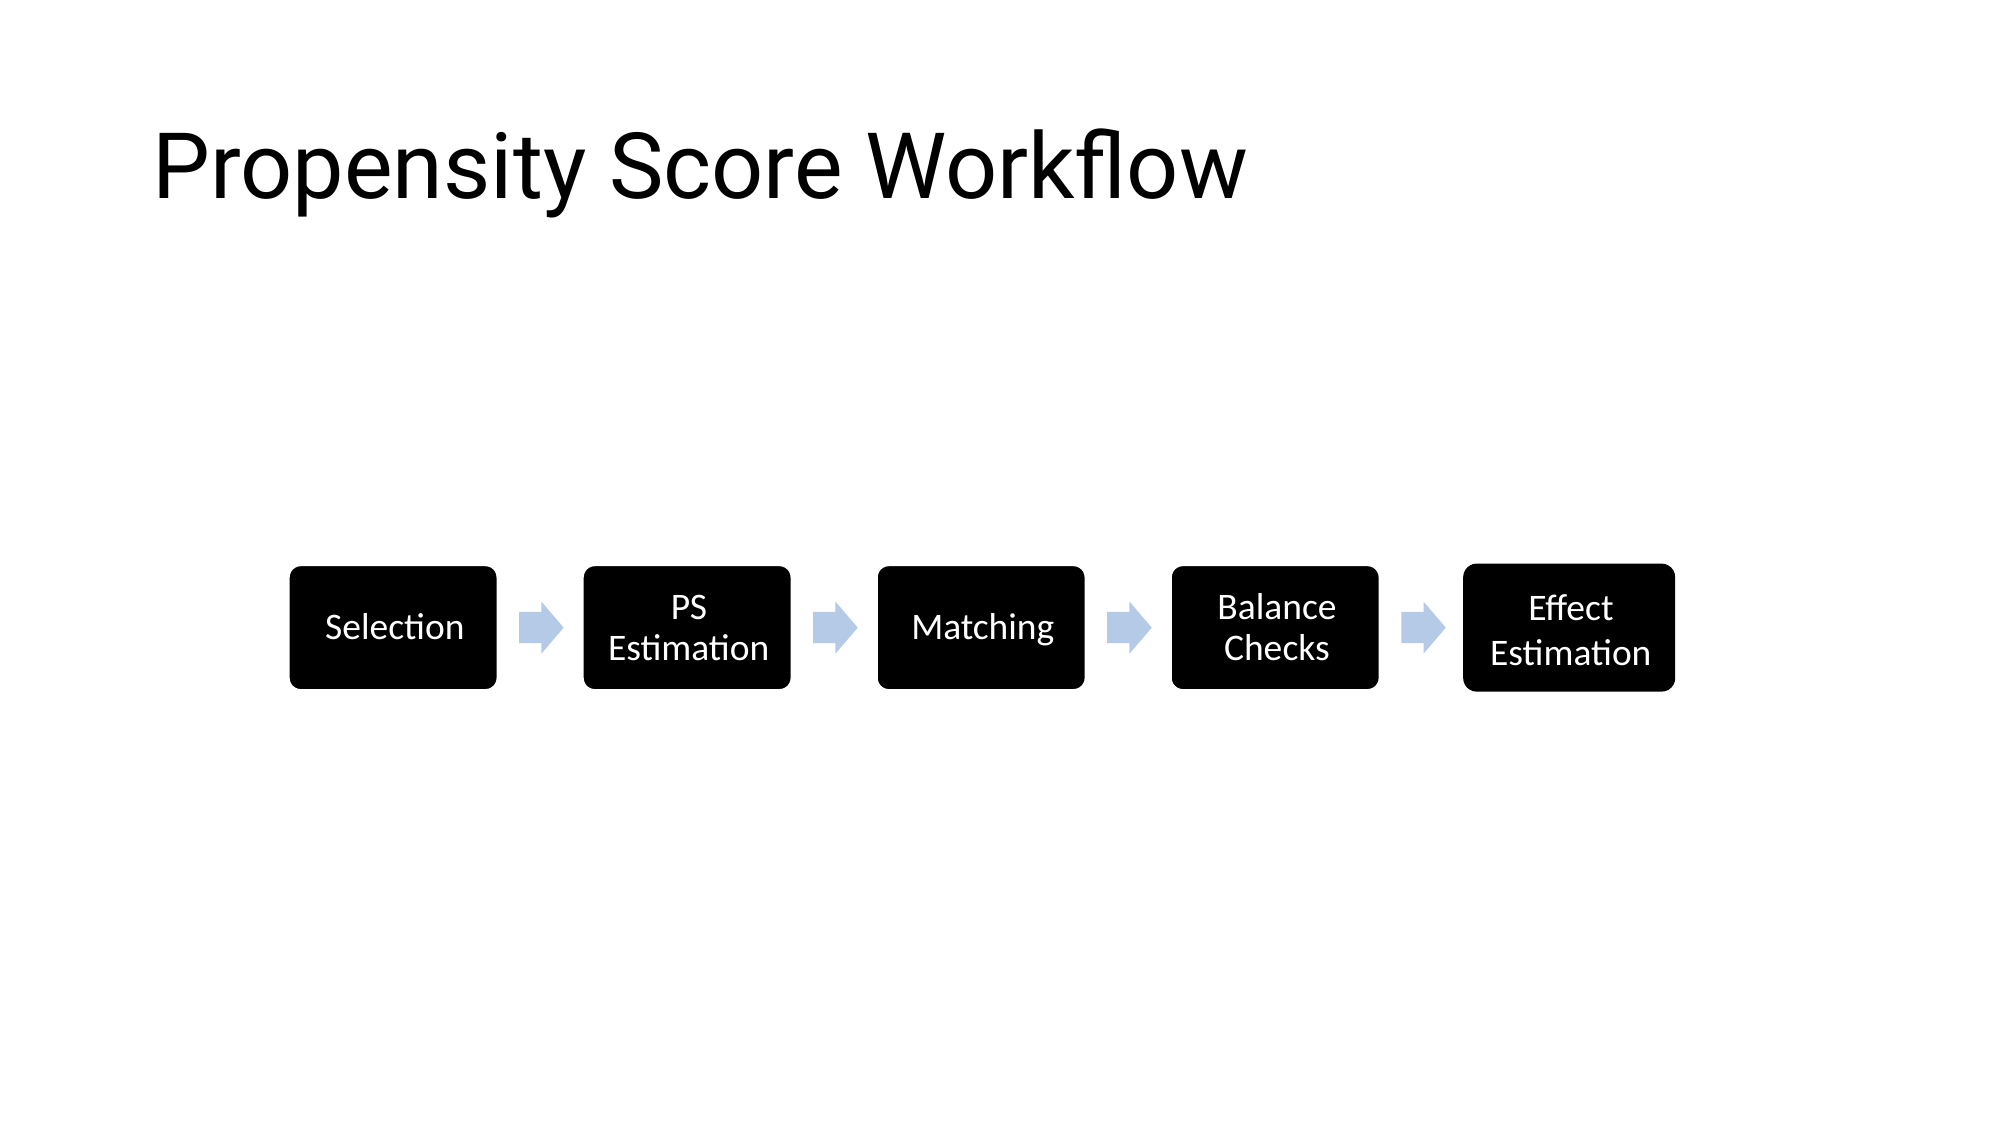

# Propensity Score Workflow
Selection

PS Estimation

Matching

Balance
Checks

Effect Estimation
159